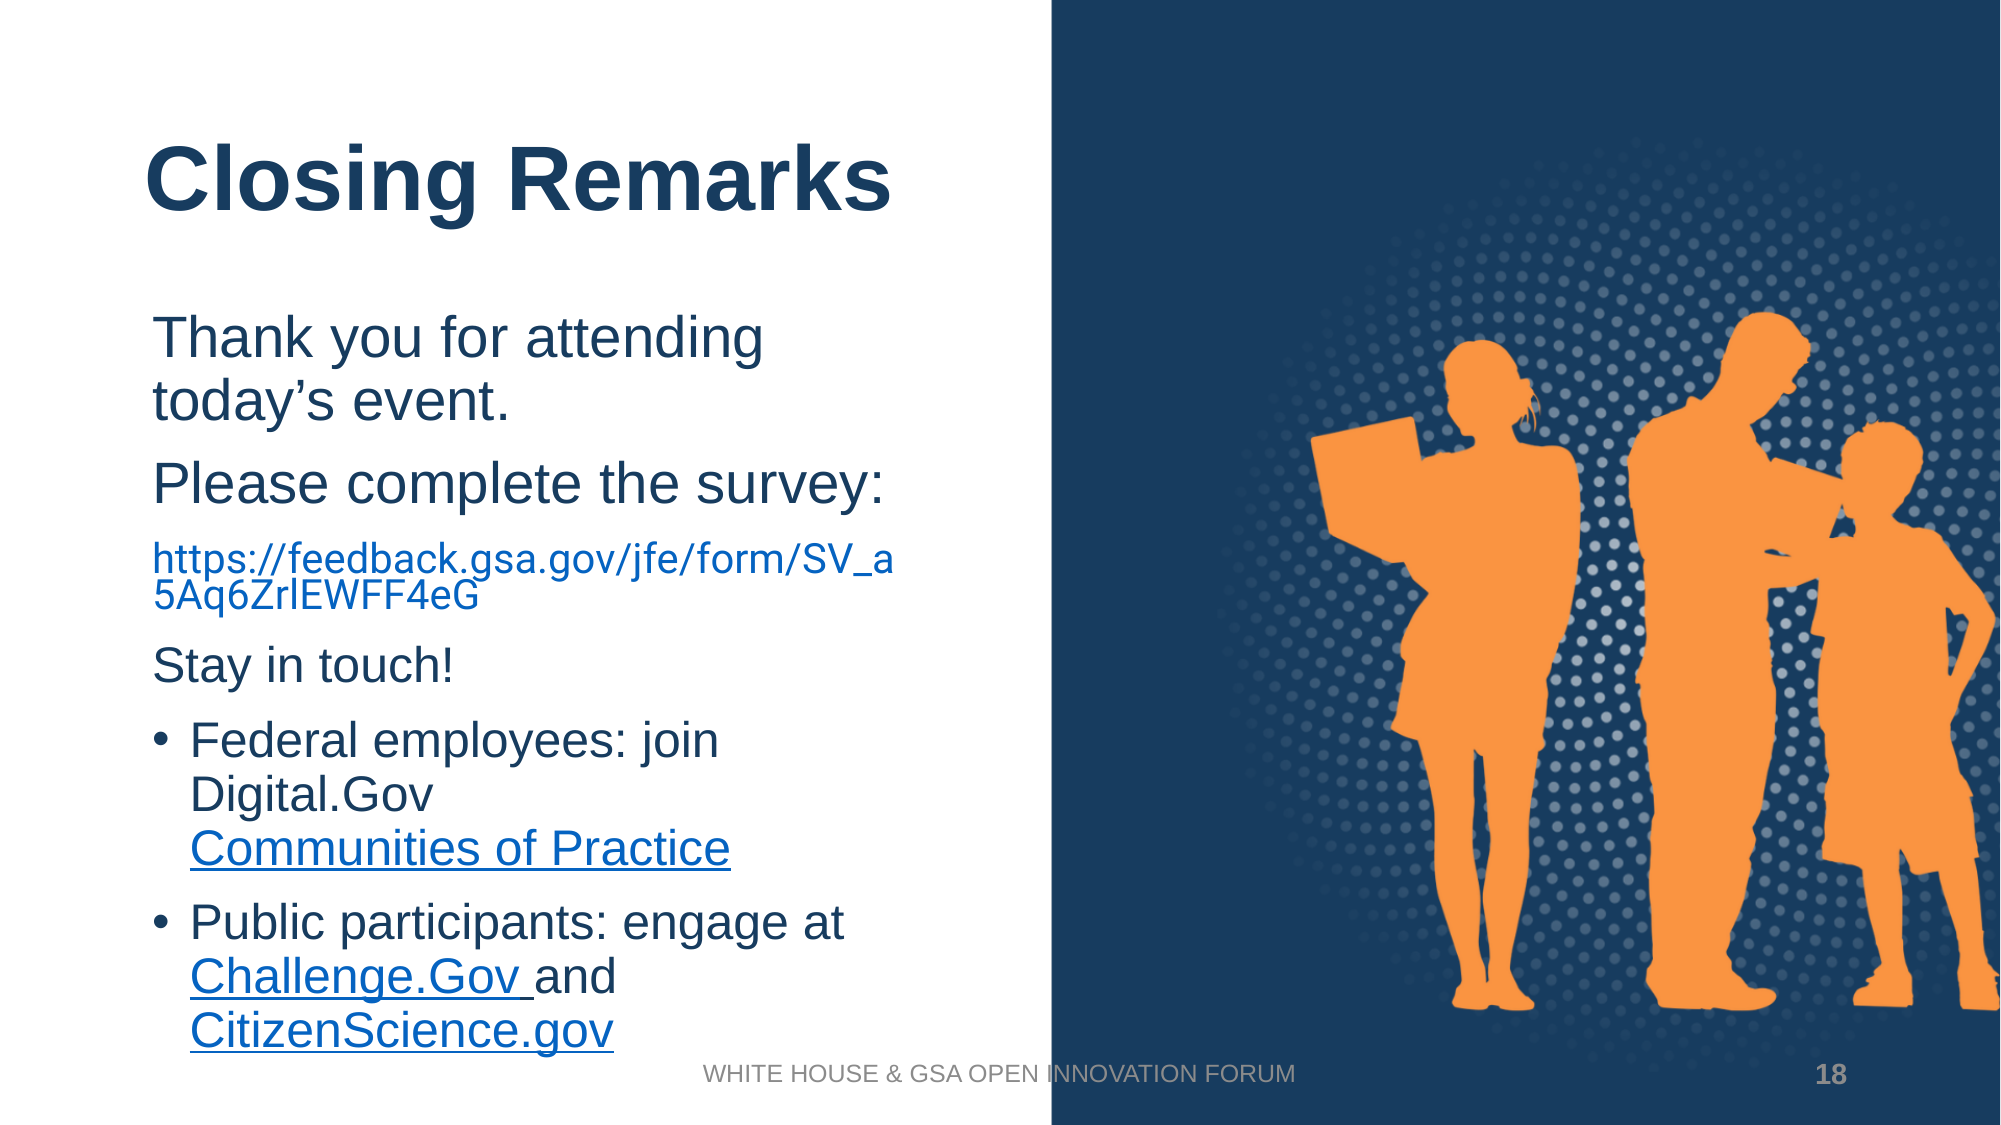

Closing Remarks
Thank you for attending today’s event.
Please complete the survey:
https://feedback.gsa.gov/jfe/form/SV_a5Aq6ZrlEWFF4eG
Stay in touch!
Federal employees: join Digital.Gov Communities of Practice
Public participants: engage at Challenge.Gov and CitizenScience.gov

WHITE HOUSE & GSA OPEN INNOVATION FORUM
18